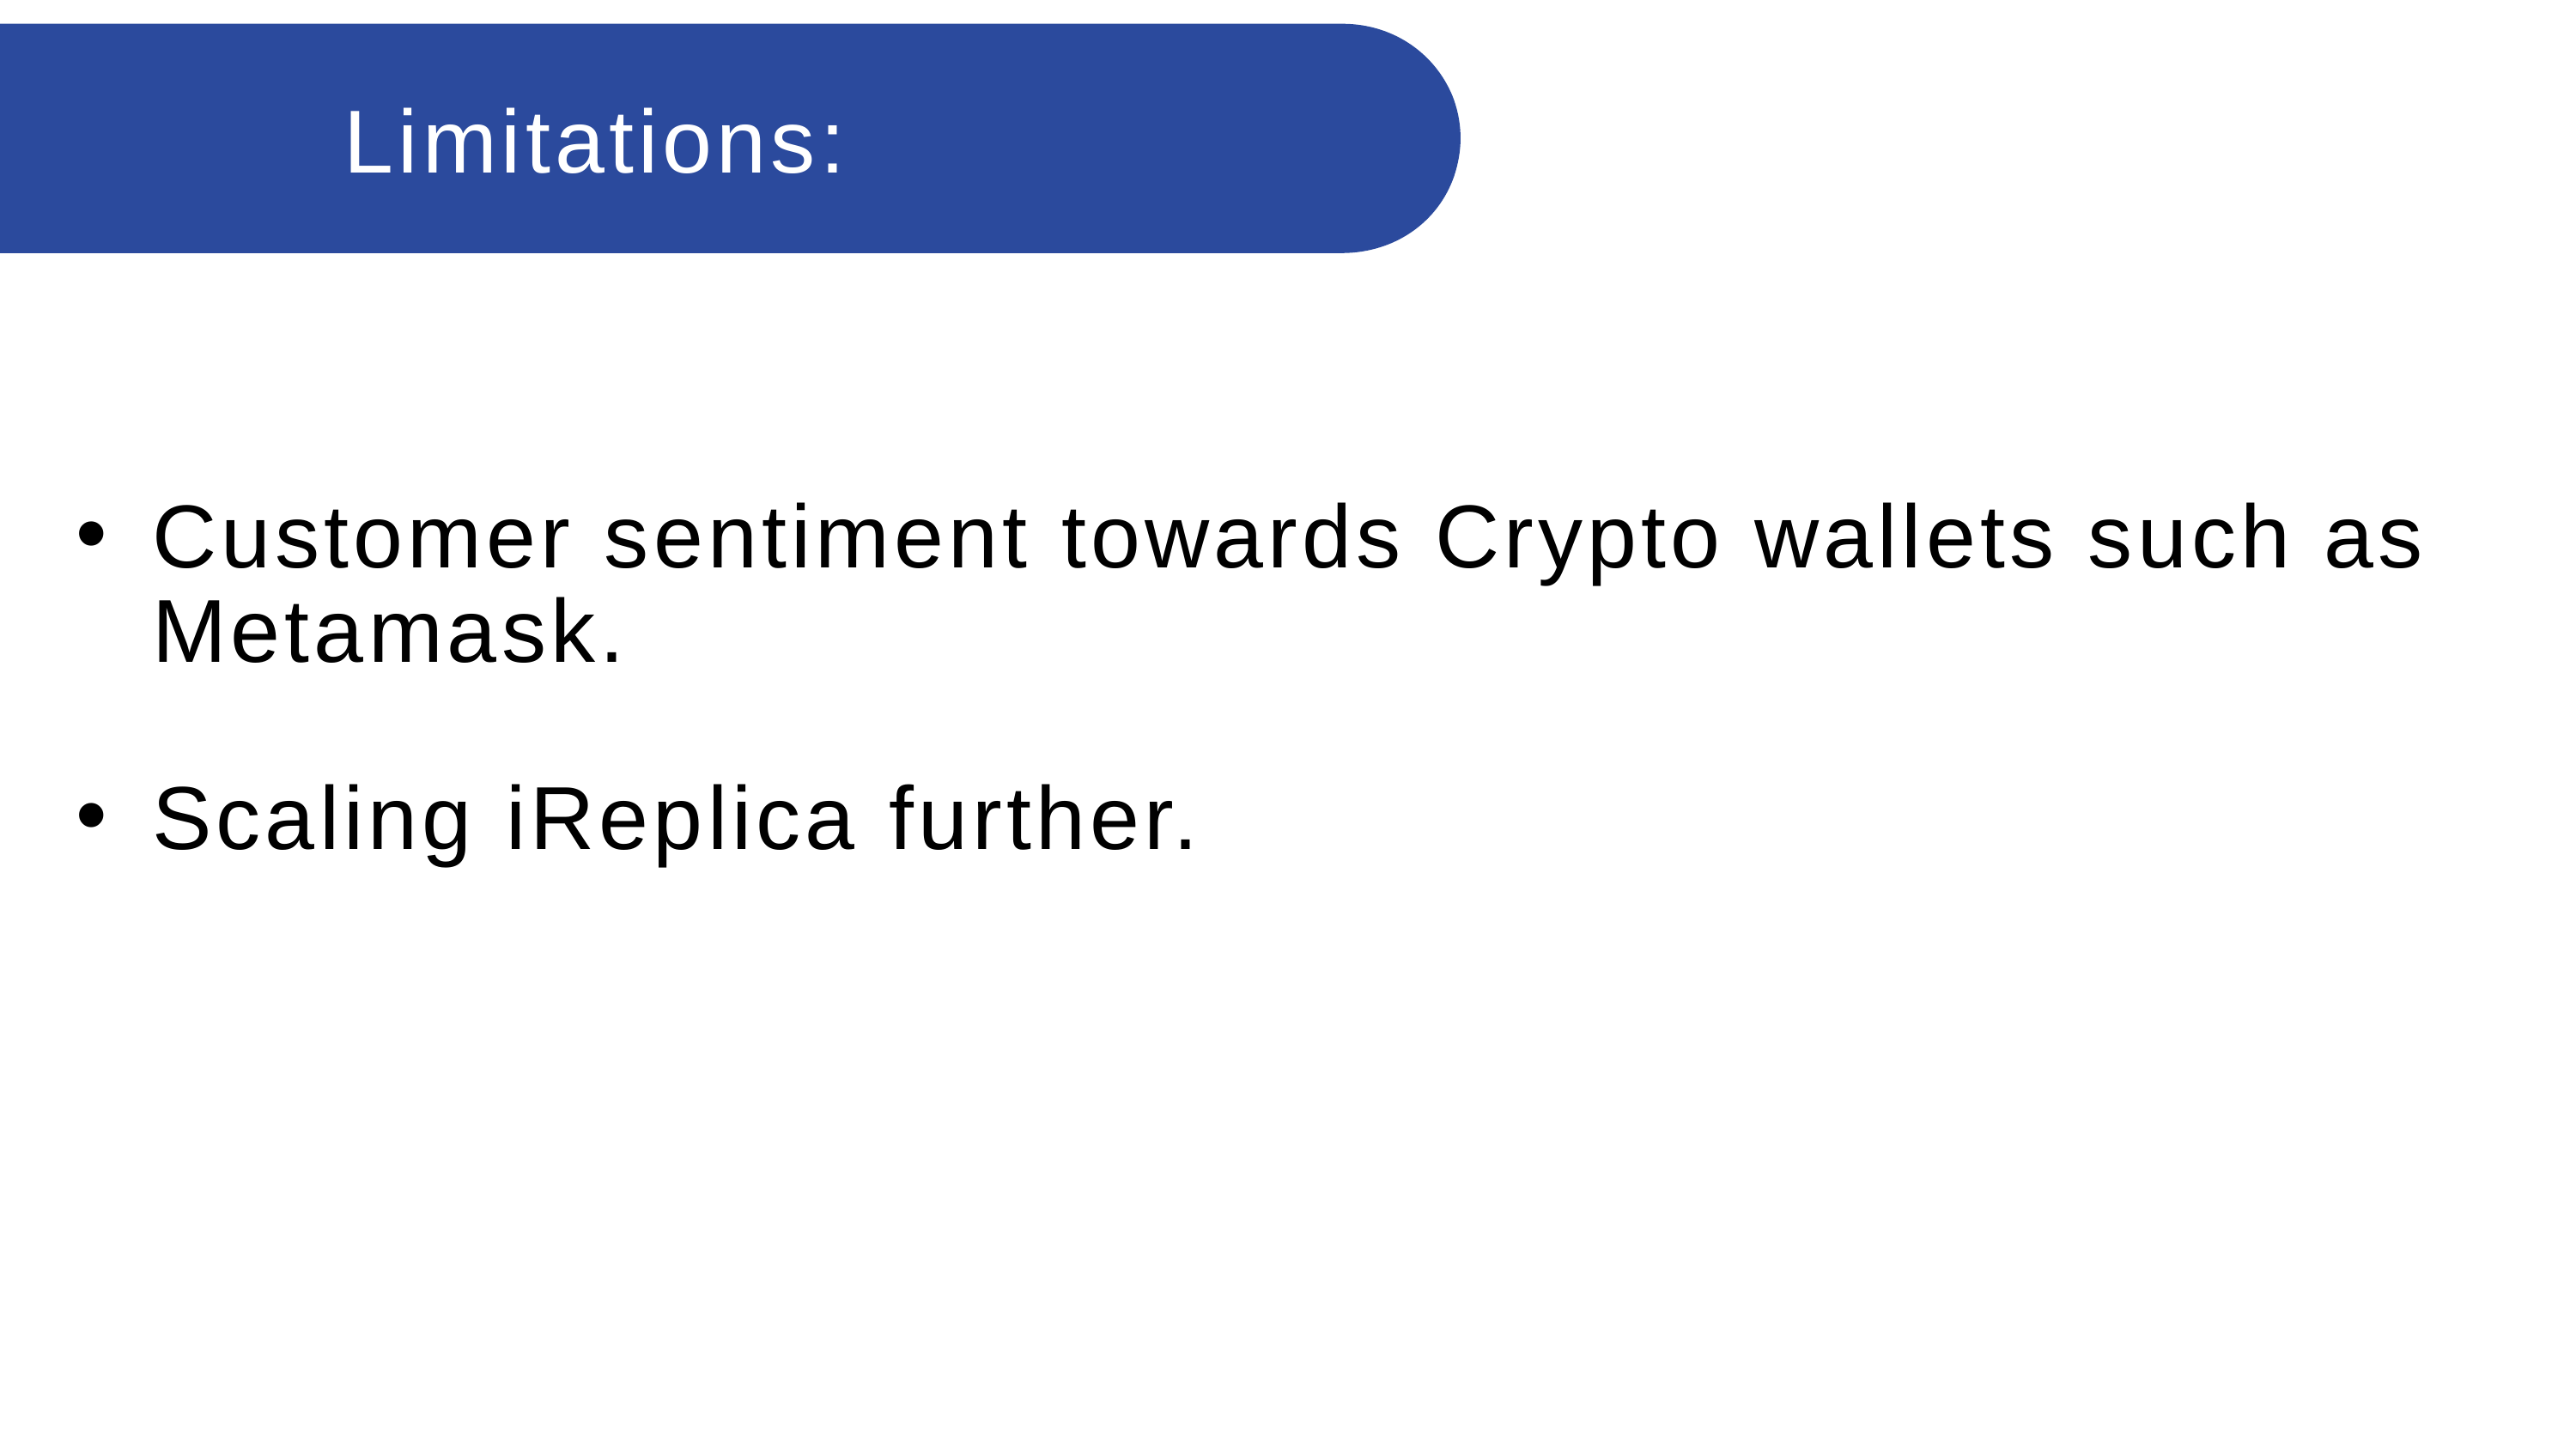

Limitations:
Customer sentiment towards Crypto wallets such as Metamask.

Scaling iReplica further.